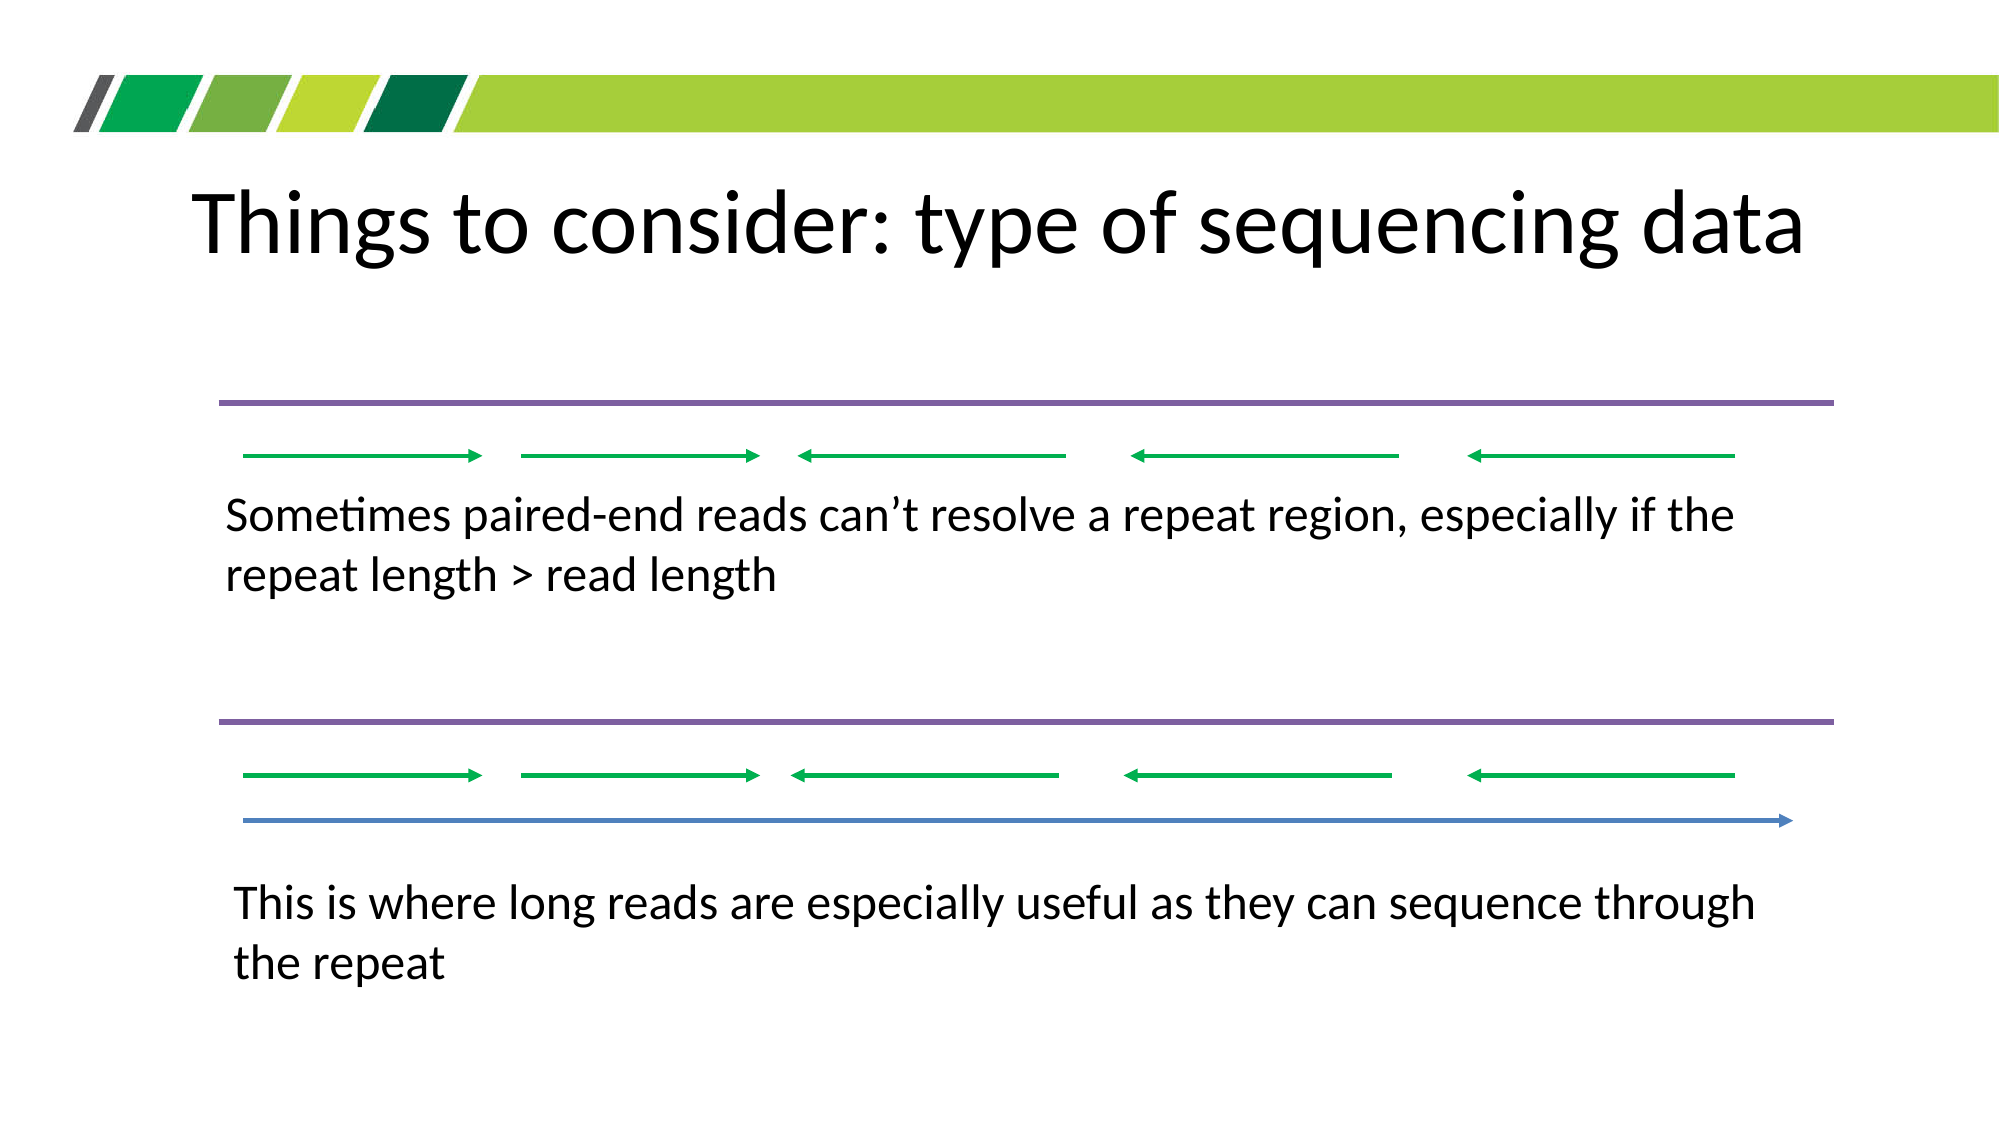

# Things to consider: type of sequencing data
Sometimes paired-end reads can’t resolve a repeat region, especially if the repeat length > read length
This is where long reads are especially useful as they can sequence through the repeat